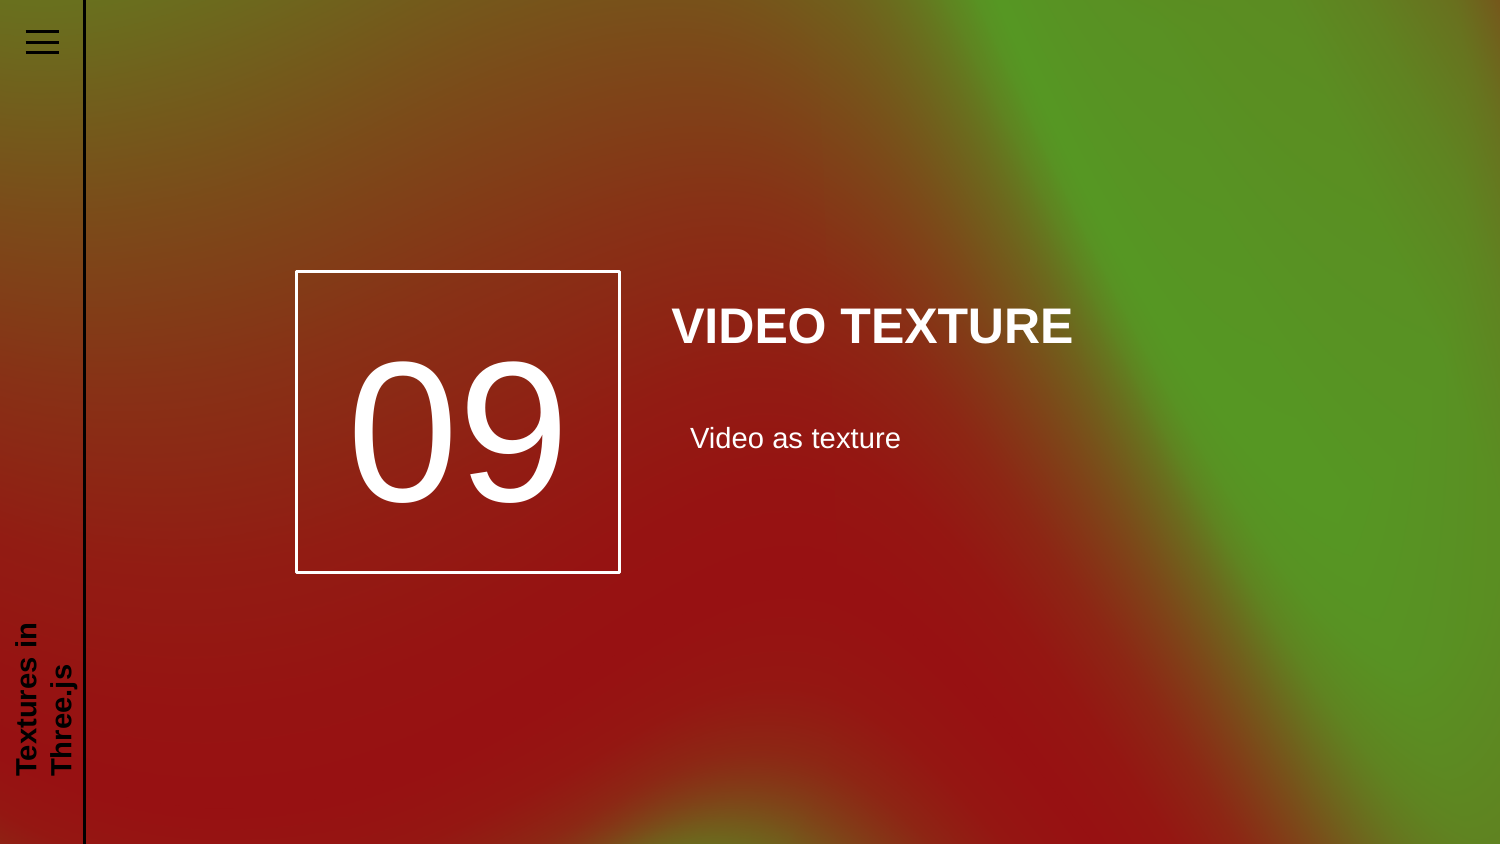

09
# VIDEO TEXTURE
Video as texture